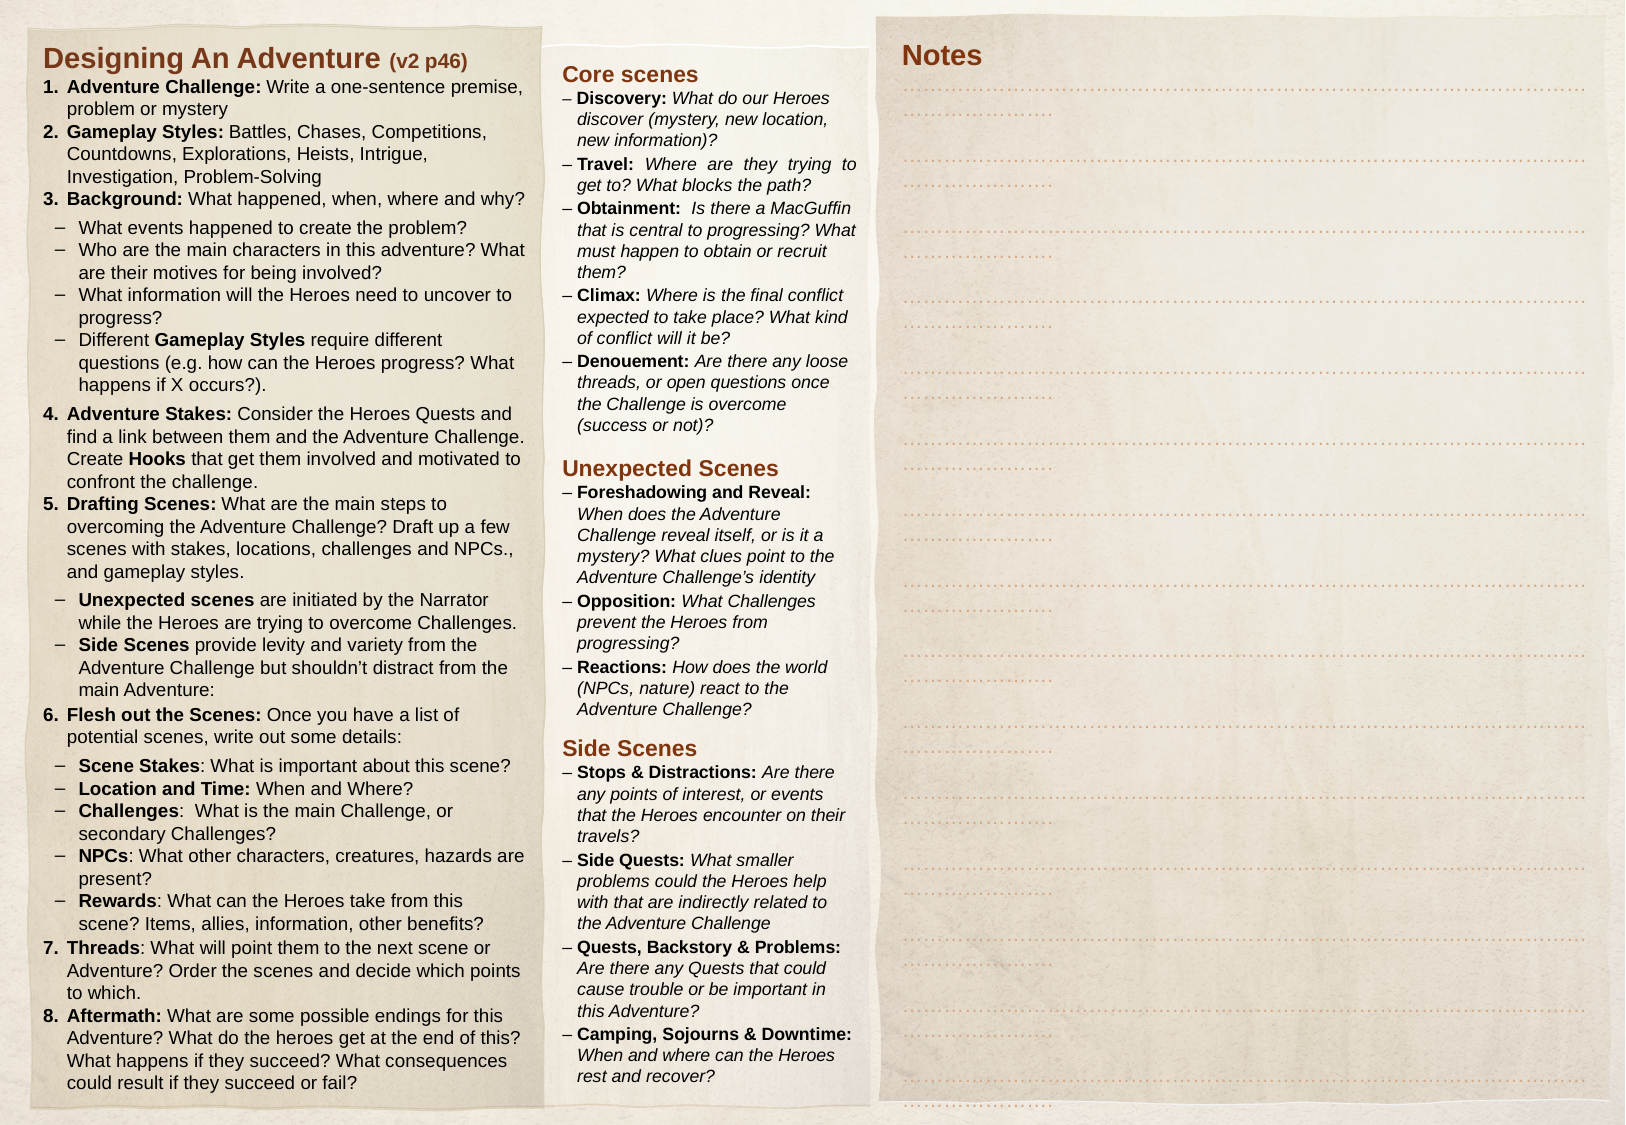

Designing An Adventure (v2 p46)
Adventure Challenge: Write a one-sentence premise, problem or mystery
Gameplay Styles: Battles, Chases, Competitions, Countdowns, Explorations, Heists, Intrigue, Investigation, Problem-Solving
Background: What happened, when, where and why?
What events happened to create the problem?
Who are the main characters in this adventure? What are their motives for being involved?
What information will the Heroes need to uncover to progress?
Different Gameplay Styles require different questions (e.g. how can the Heroes progress? What happens if X occurs?).
Adventure Stakes: Consider the Heroes Quests and find a link between them and the Adventure Challenge. Create Hooks that get them involved and motivated to confront the challenge.
Drafting Scenes: What are the main steps to overcoming the Adventure Challenge? Draft up a few scenes with stakes, locations, challenges and NPCs., and gameplay styles.
Unexpected scenes are initiated by the Narrator while the Heroes are trying to overcome Challenges.
Side Scenes provide levity and variety from the Adventure Challenge but shouldn’t distract from the main Adventure:
Flesh out the Scenes: Once you have a list of potential scenes, write out some details:
Scene Stakes: What is important about this scene?
Location and Time: When and Where?
Challenges:  What is the main Challenge, or secondary Challenges?
NPCs: What other characters, creatures, hazards are present?
Rewards: What can the Heroes take from this scene? Items, allies, information, other benefits?
Threads: What will point them to the next scene or Adventure? Order the scenes and decide which points to which.
Aftermath: What are some possible endings for this Adventure? What do the heroes get at the end of this? What happens if they succeed? What consequences could result if they succeed or fail?

Notes
………………………………………………………………………………………………………….
………………………………………………………………………………………………………….
………………………………………………………………………………………………………….
………………………………………………………………………………………………………….
………………………………………………………………………………………………………….
………………………………………………………………………………………………………….
………………………………………………………………………………………………………….
………………………………………………………………………………………………………….
………………………………………………………………………………………………………….
………………………………………………………………………………………………………….
………………………………………………………………………………………………………….
………………………………………………………………………………………………………….
………………………………………………………………………………………………………….
………………………………………………………………………………………………………….
………………………………………………………………………………………………………….
………………………………………………………………………………………………………….
………………………………………………………………………………………………………….
………………………………………………………………………………………………………….
………………………………………………………………………………………………………….
………………………………………………………………………………………………………….
………………………………………………………………………………………………………….
………………………………………………………………………………………………………….

Core scenes
– Discovery: What do our Heroes discover (mystery, new location, new information)?
– Travel: Where are they trying to get to? What blocks the path?
– Obtainment:  Is there a MacGuffin that is central to progressing? What must happen to obtain or recruit them?
– Climax: Where is the final conflict expected to take place? What kind of conflict will it be?
– Denouement: Are there any loose threads, or open questions once the Challenge is overcome (success or not)?
Unexpected Scenes
– Foreshadowing and Reveal: When does the Adventure Challenge reveal itself, or is it a mystery? What clues point to the Adventure Challenge’s identity
– Opposition: What Challenges prevent the Heroes from progressing?
– Reactions: How does the world (NPCs, nature) react to the Adventure Challenge?
Side Scenes
– Stops & Distractions: Are there any points of interest, or events that the Heroes encounter on their travels?
– Side Quests: What smaller problems could the Heroes help with that are indirectly related to the Adventure Challenge
– Quests, Backstory & Problems: Are there any Quests that could cause trouble or be important in this Adventure?
– Camping, Sojourns & Downtime: When and where can the Heroes rest and recover?